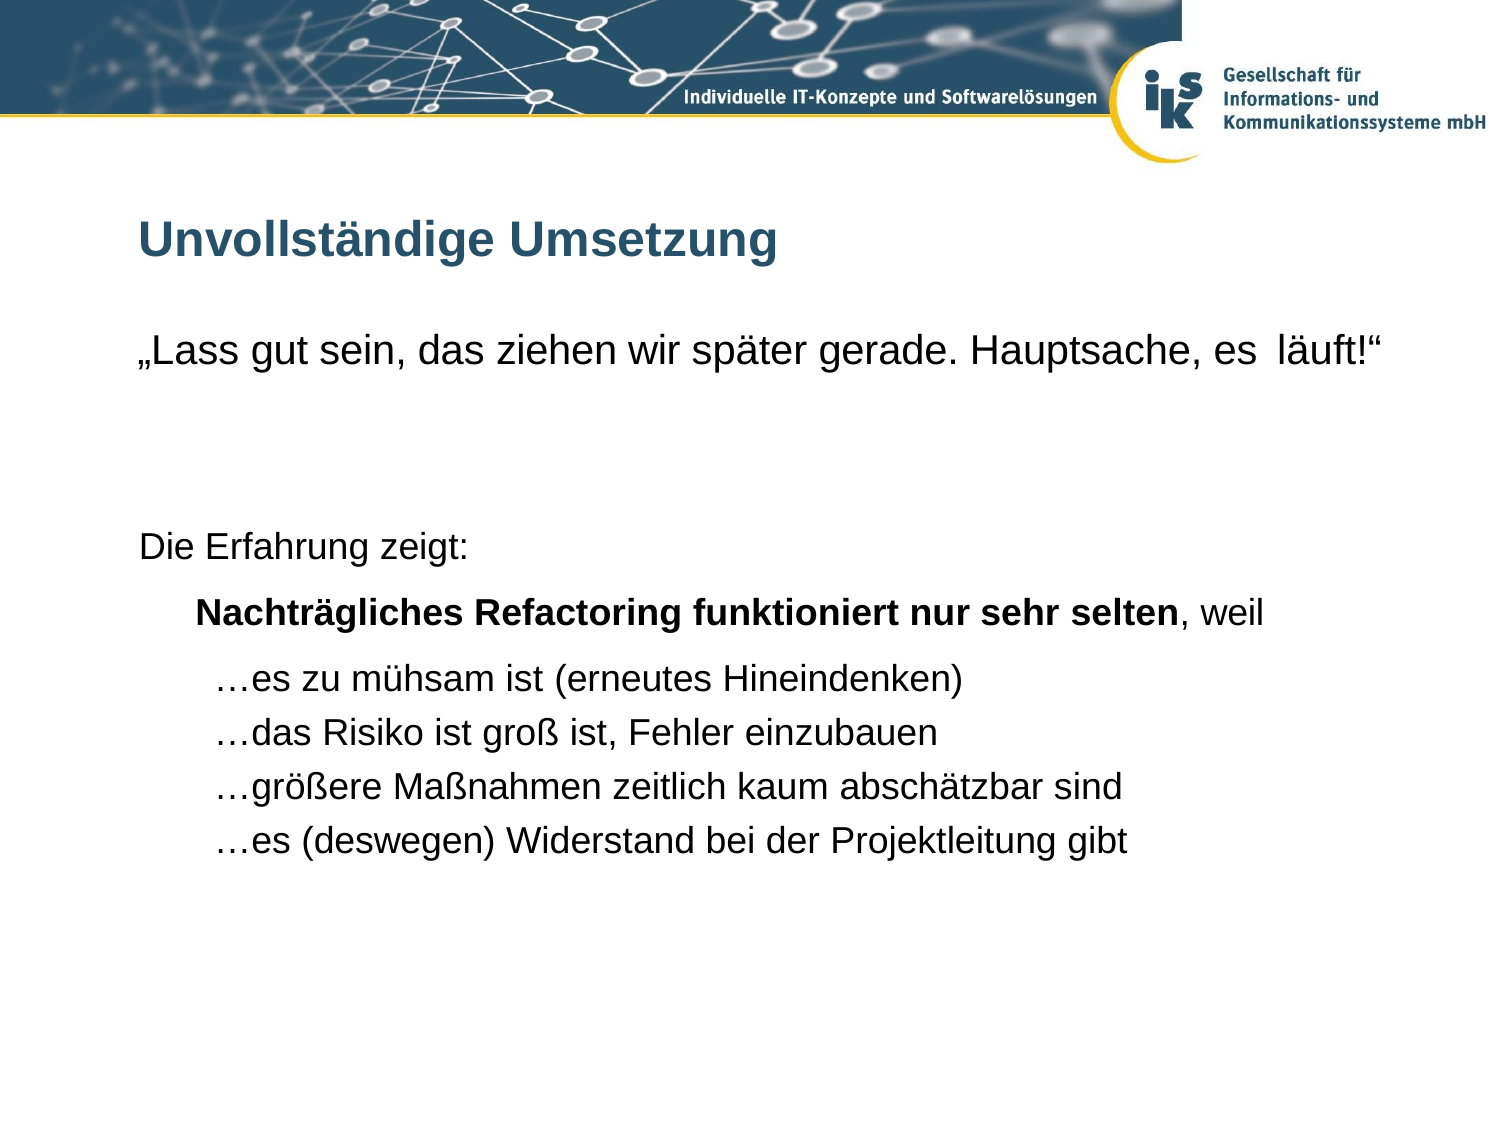

# Unvollständige Umsetzung
„Lass gut sein, das ziehen wir später gerade. Hauptsache, es läuft!“
Die Erfahrung zeigt:
Nachträgliches Refactoring funktioniert nur sehr selten, weil
…es zu mühsam ist (erneutes Hineindenken)
…das Risiko ist groß ist, Fehler einzubauen
…größere Maßnahmen zeitlich kaum abschätzbar sind
…es (deswegen) Widerstand bei der Projektleitung gibt